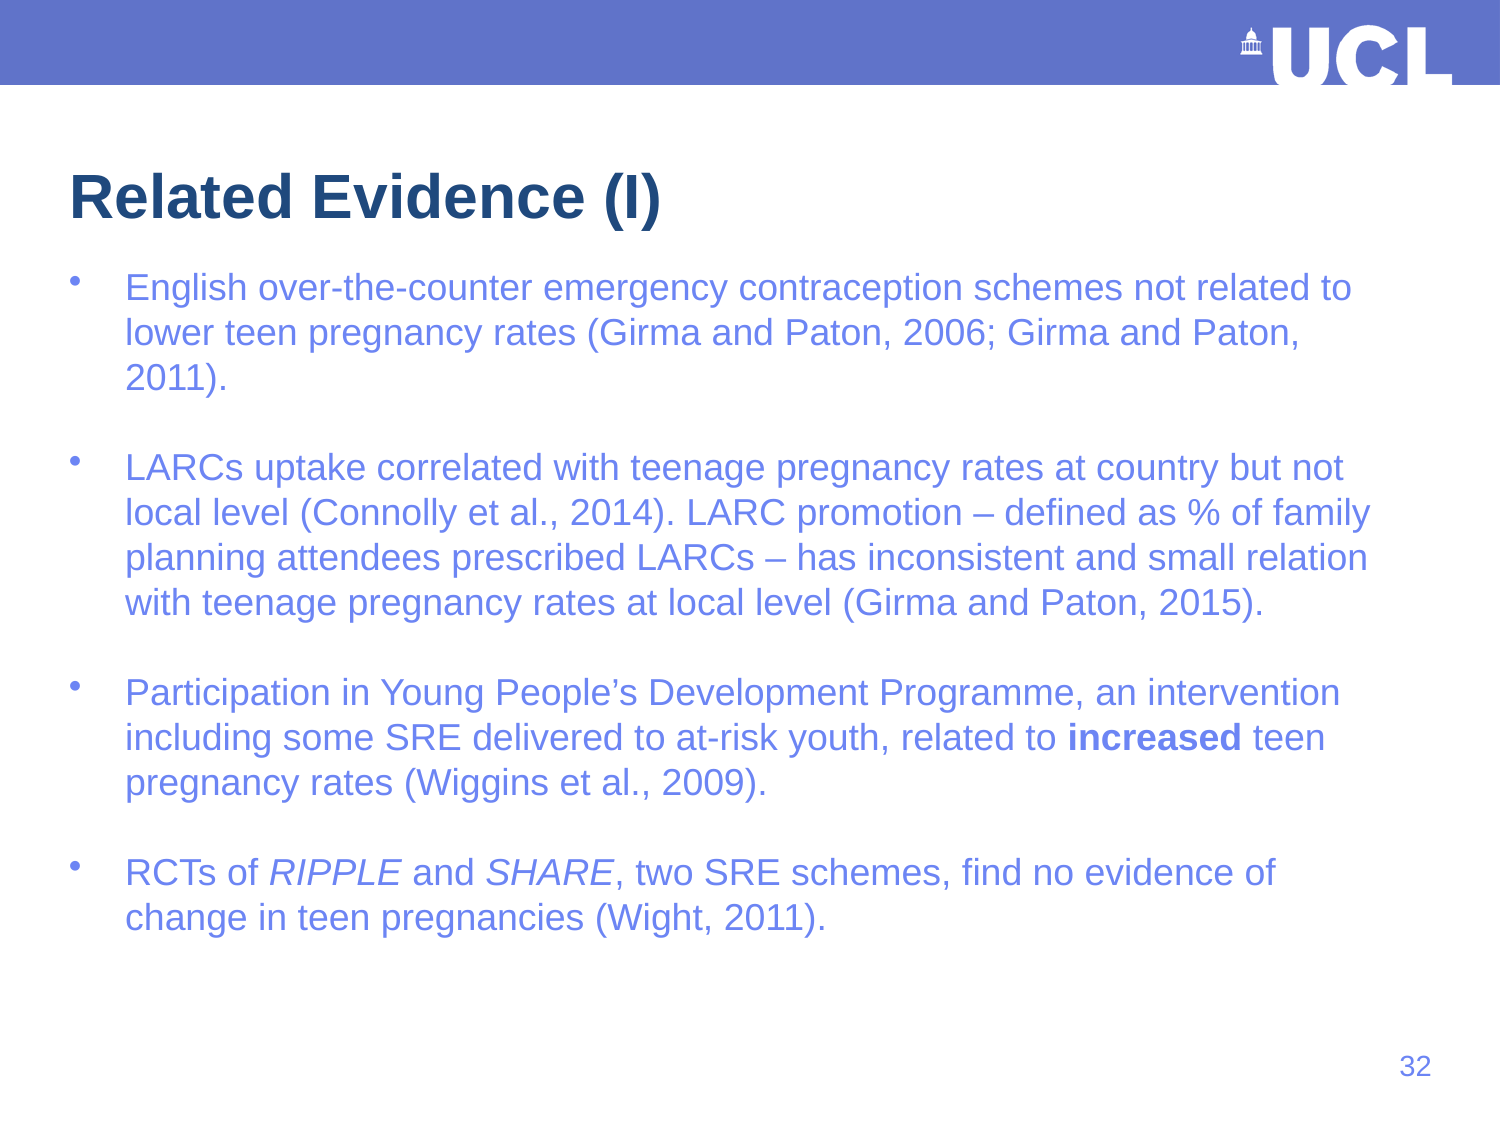

# Related Evidence (I)
English over-the-counter emergency contraception schemes not related to lower teen pregnancy rates (Girma and Paton, 2006; Girma and Paton, 2011).

LARCs uptake correlated with teenage pregnancy rates at country but not local level (Connolly et al., 2014). LARC promotion – defined as % of family planning attendees prescribed LARCs – has inconsistent and small relation with teenage pregnancy rates at local level (Girma and Paton, 2015).

Participation in Young People’s Development Programme, an intervention including some SRE delivered to at-risk youth, related to increased teen pregnancy rates (Wiggins et al., 2009).

RCTs of RIPPLE and SHARE, two SRE schemes, find no evidence of change in teen pregnancies (Wight, 2011).
32